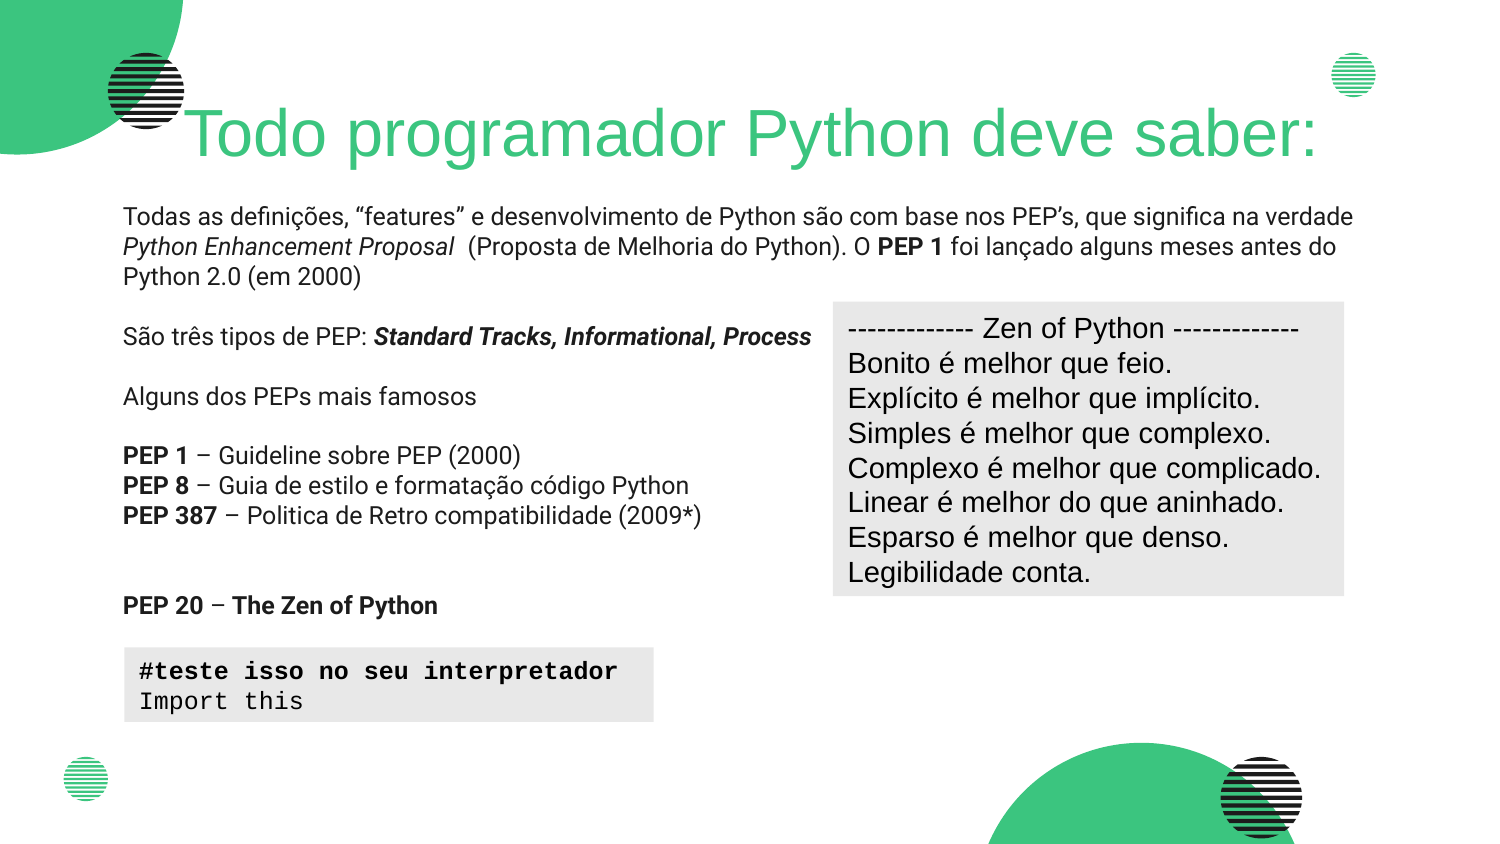

# Todo programador Python deve saber:
Todas as definições, “features” e desenvolvimento de Python são com base nos PEP’s, que significa na verdade Python Enhancement Proposal  (Proposta de Melhoria do Python). O PEP 1 foi lançado alguns meses antes do Python 2.0 (em 2000)

São três tipos de PEP: Standard Tracks, Informational, Process

Alguns dos PEPs mais famosos

PEP 1 – Guideline sobre PEP (2000)
PEP 8 – Guia de estilo e formatação código Python
PEP 387 – Politica de Retro compatibilidade (2009*)

PEP 20 – The Zen of Python

------------- Zen of Python -------------
Bonito é melhor que feio.
Explícito é melhor que implícito.
Simples é melhor que complexo.
Complexo é melhor que complicado.
Linear é melhor do que aninhado.
Esparso é melhor que denso.
Legibilidade conta.
#teste isso no seu interpretador
Import this